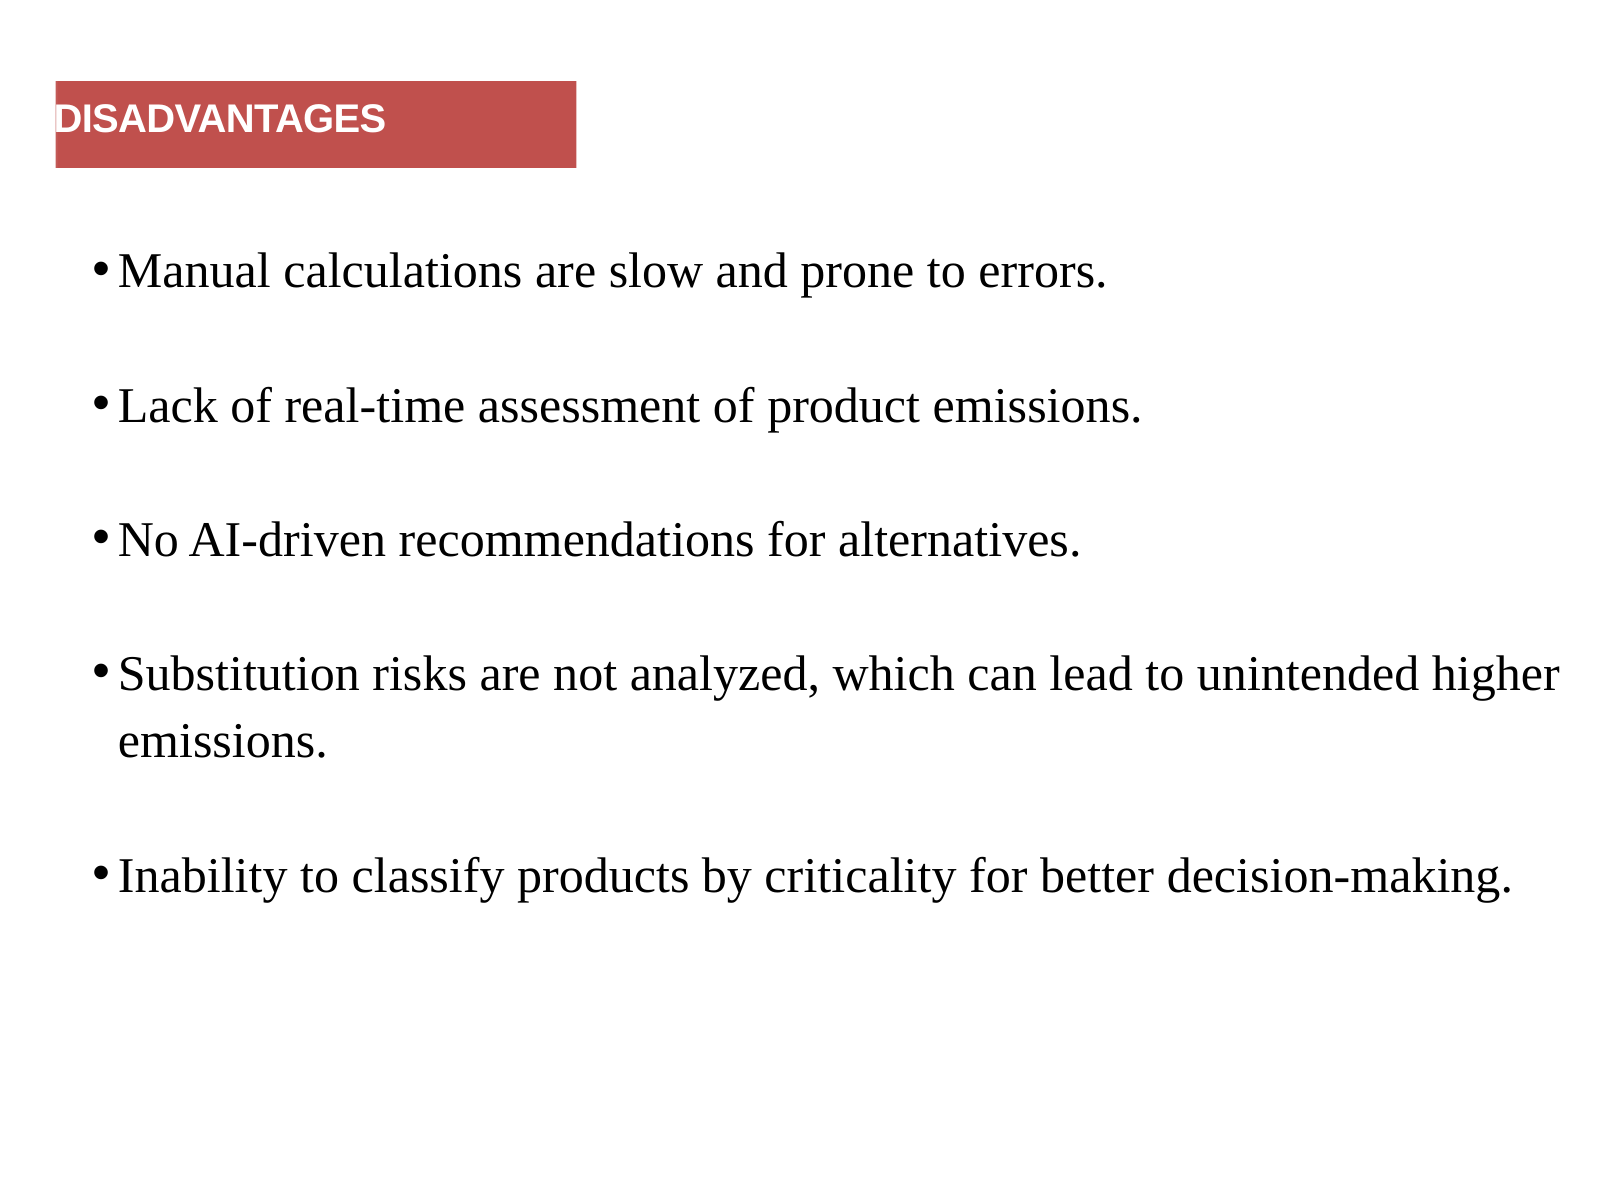

DISADVANTAGES
Manual calculations are slow and prone to errors.

Lack of real-time assessment of product emissions.

No AI-driven recommendations for alternatives.

Substitution risks are not analyzed, which can lead to unintended higher emissions.

Inability to classify products by criticality for better decision-making.